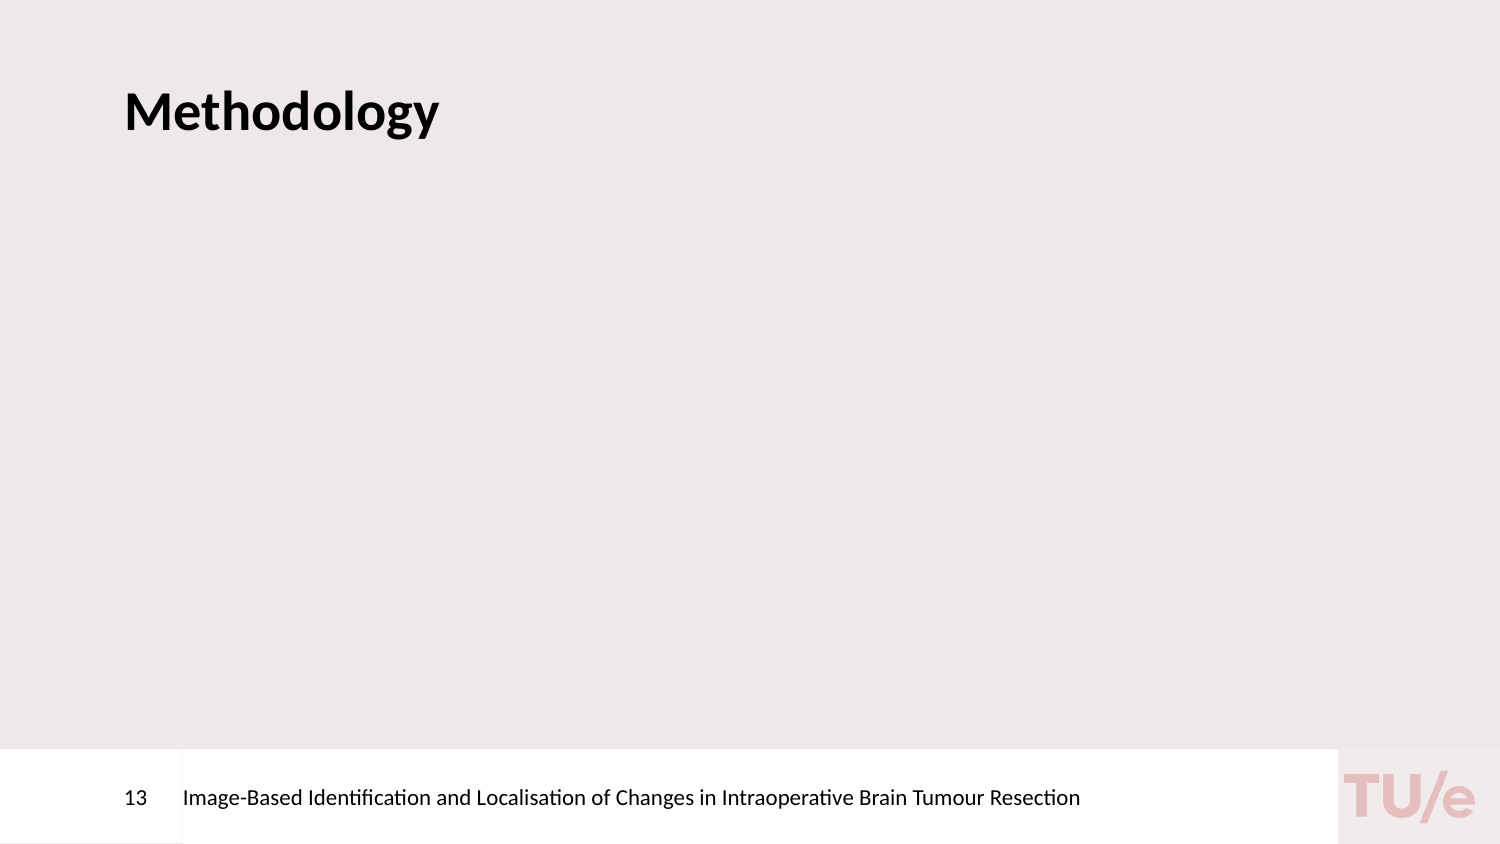

# Methodology

13
Image-Based Identification and Localisation of Changes in Intraoperative Brain Tumour Resection